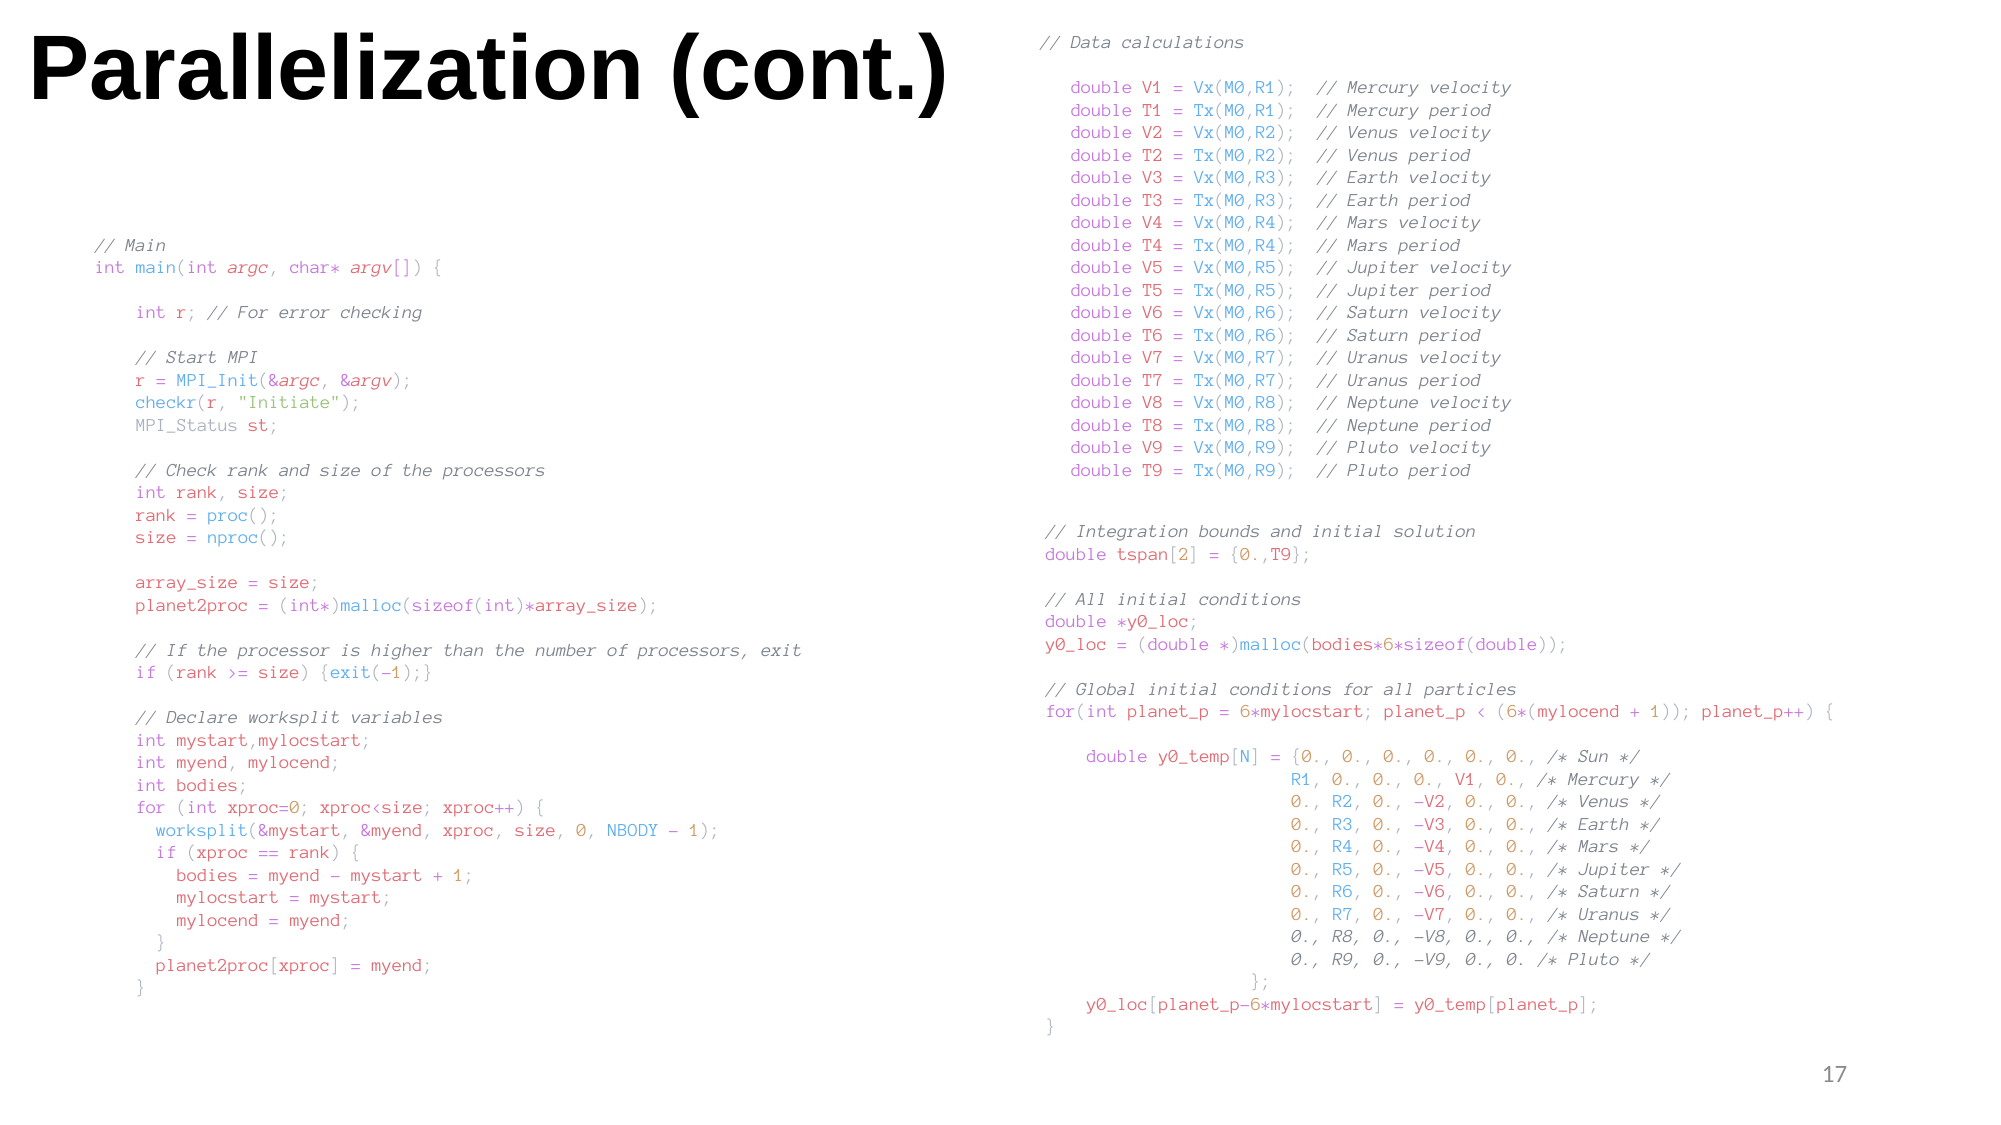

# Parallelization (cont.)
 // Data calculations
    double V1 = Vx(M0,R1);  // Mercury velocity
    double T1 = Tx(M0,R1);  // Mercury period
    double V2 = Vx(M0,R2);  // Venus velocity
    double T2 = Tx(M0,R2);  // Venus period
    double V3 = Vx(M0,R3);  // Earth velocity
    double T3 = Tx(M0,R3);  // Earth period
    double V4 = Vx(M0,R4);  // Mars velocity
    double T4 = Tx(M0,R4);  // Mars period
    double V5 = Vx(M0,R5);  // Jupiter velocity
    double T5 = Tx(M0,R5);  // Jupiter period
    double V6 = Vx(M0,R6);  // Saturn velocity
    double T6 = Tx(M0,R6);  // Saturn period
    double V7 = Vx(M0,R7);  // Uranus velocity
    double T7 = Tx(M0,R7);  // Uranus period
    double V8 = Vx(M0,R8);  // Neptune velocity
    double T8 = Tx(M0,R8);  // Neptune period
    double V9 = Vx(M0,R9);  // Pluto velocity
    double T9 = Tx(M0,R9);  // Pluto period

// Main
int main(int argc, char* argv[]) {
    int r; // For error checking
    // Start MPI
    r = MPI_Init(&argc, &argv);
    checkr(r, "Initiate");
    MPI_Status st;
    // Check rank and size of the processors
    int rank, size;
    rank = proc();
    size = nproc();
    array_size = size;
    planet2proc = (int*)malloc(sizeof(int)*array_size);
    // If the processor is higher than the number of processors, exit
    if (rank >= size) {exit(-1);}
    // Declare worksplit variables
    int mystart,mylocstart;
    int myend, mylocend;
    int bodies;
    for (int xproc=0; xproc<size; xproc++) {
      worksplit(&mystart, &myend, xproc, size, 0, NBODY - 1);
      if (xproc == rank) {
        bodies = myend - mystart + 1;
        mylocstart = mystart;
        mylocend = myend;
      }
      planet2proc[xproc] = myend;
    }

 
    // Integration bounds and initial solution
    double tspan[2] = {0.,T9};
    // All initial conditions
    double *y0_loc;
    y0_loc = (double *)malloc(bodies*6*sizeof(double));
    // Global initial conditions for all particles
    for(int planet_p = 6*mylocstart; planet_p < (6*(mylocend + 1)); planet_p++) {
        double y0_temp[N] = {0., 0., 0., 0., 0., 0., /* Sun */
                            R1, 0., 0., 0., V1, 0., /* Mercury */
                            0., R2, 0., -V2, 0., 0., /* Venus */
                            0., R3, 0., -V3, 0., 0., /* Earth */
                            0., R4, 0., -V4, 0., 0., /* Mars */
                            0., R5, 0., -V5, 0., 0., /* Jupiter */
                            0., R6, 0., -V6, 0., 0., /* Saturn */
                            0., R7, 0., -V7, 0., 0., /* Uranus */
                            0., R8, 0., -V8, 0., 0., /* Neptune */
                            0., R9, 0., -V9, 0., 0. /* Pluto */
                        };
        y0_loc[planet_p-6*mylocstart] = y0_temp[planet_p];
    }
17